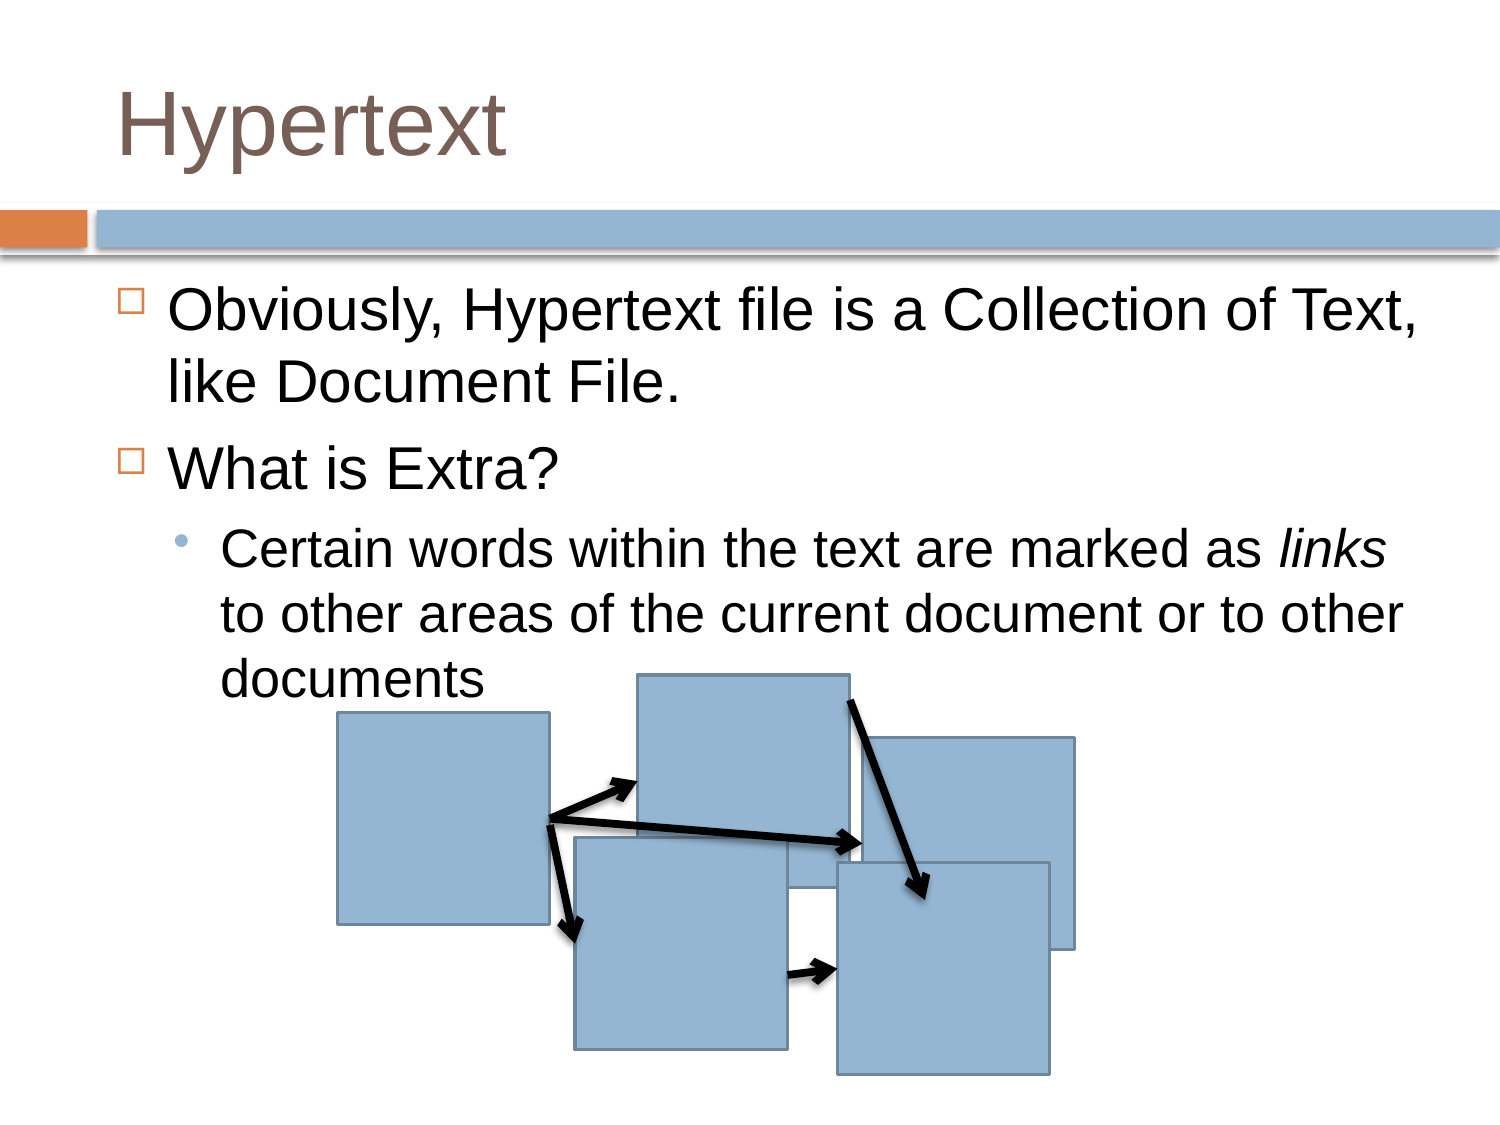

# Hypertext
Obviously, Hypertext file is a Collection of Text, like Document File.
What is Extra?
Certain words within the text are marked as links to other areas of the current document or to other documents

56